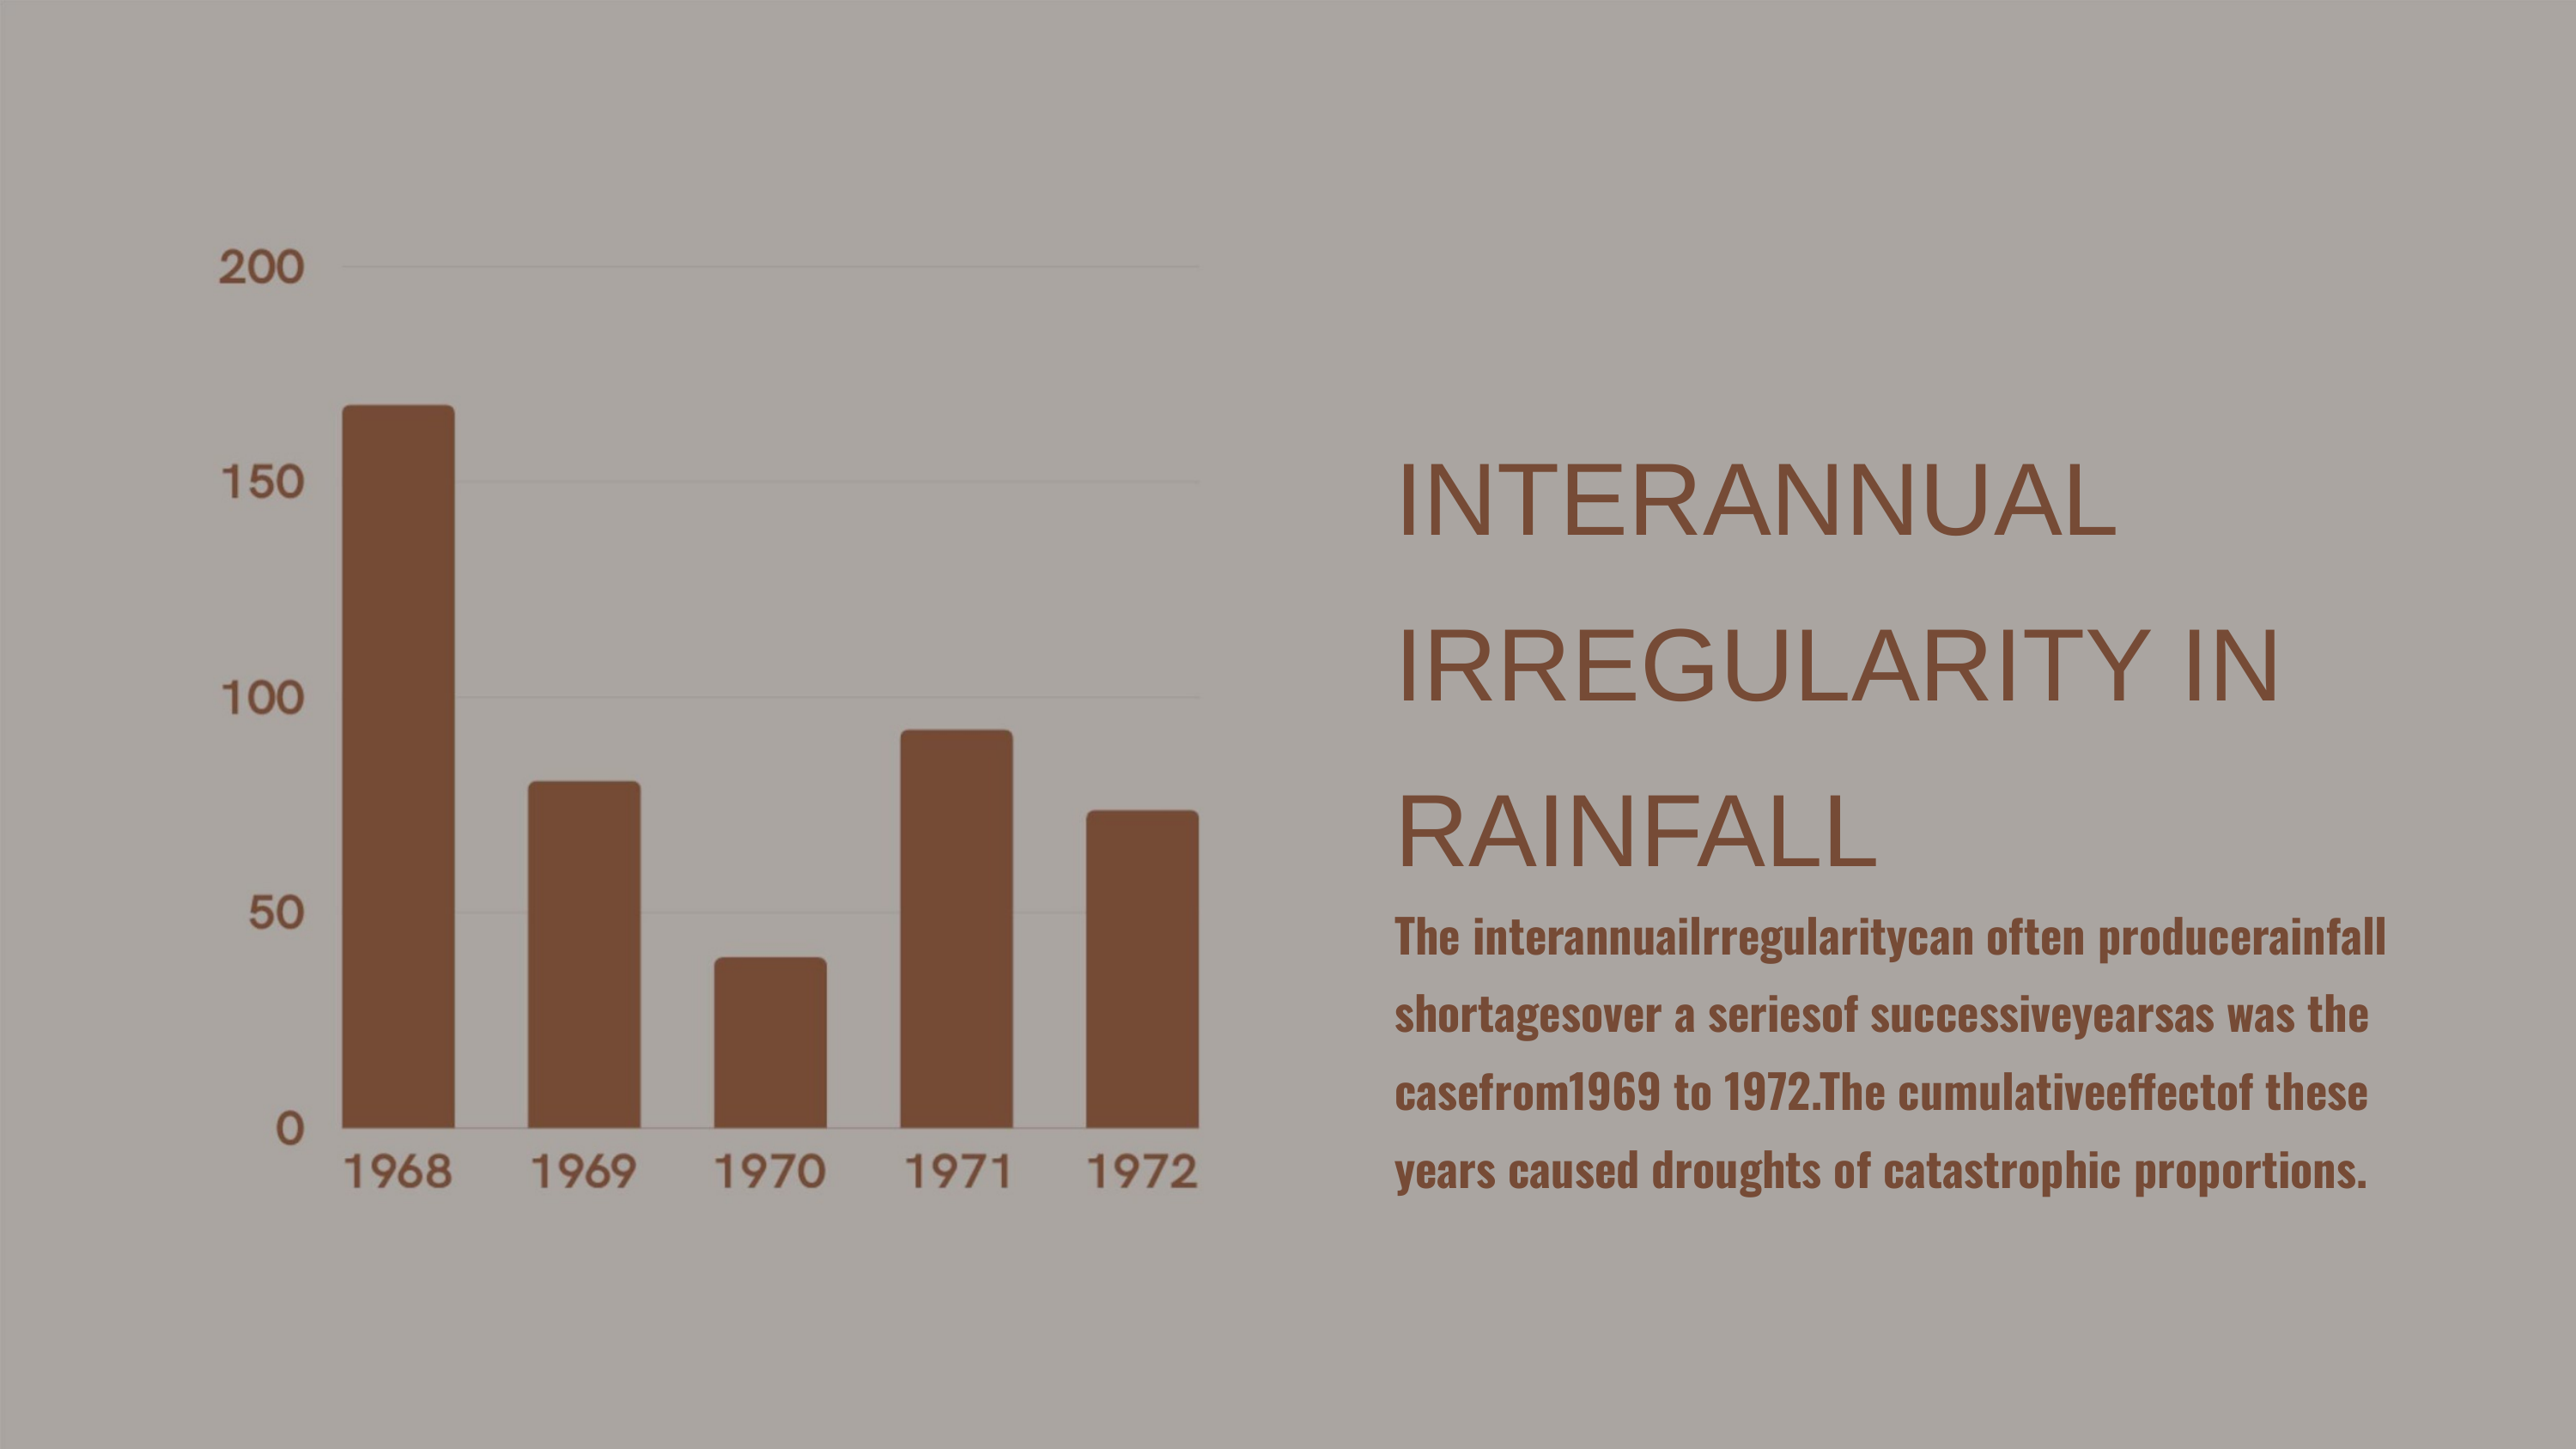

INTERANNUAL
IRREGULARITY IN
RAINFALL
The interannuailrregularitycan often producerainfall
shortagesover a seriesof successiveyearsas was the
casefrom1969 to 1972.The cumulativeeffectof these
years caused droughts of catastrophic proportions.